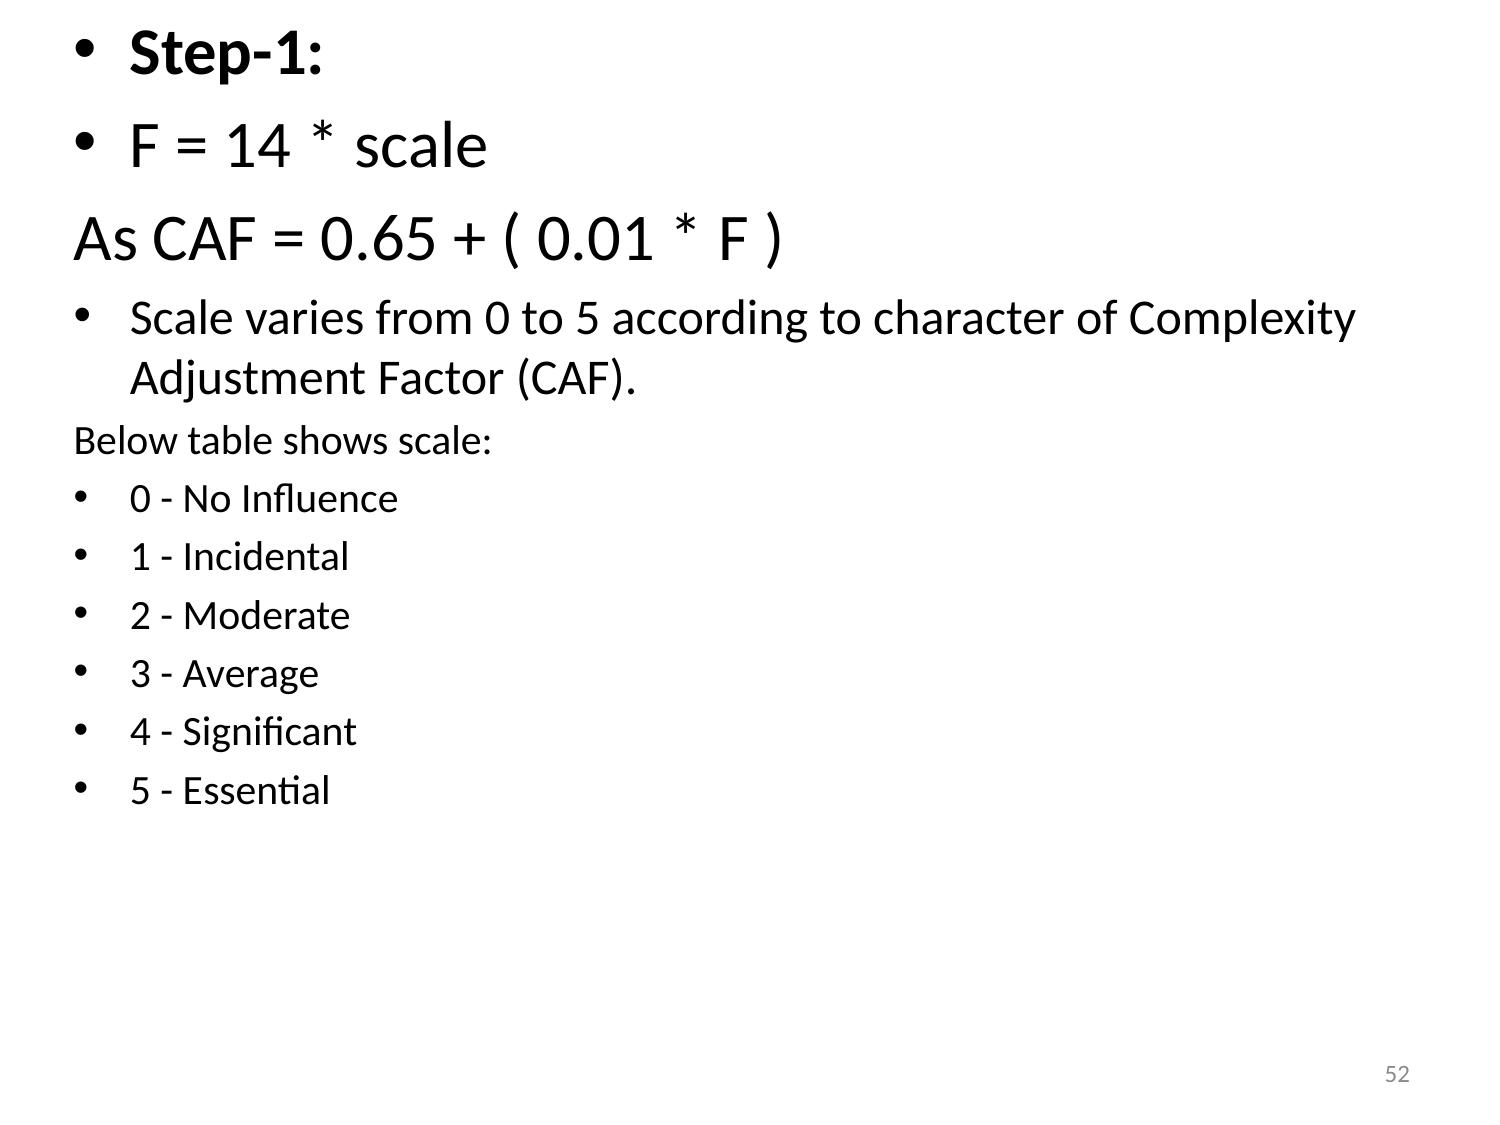

Step-1:
F = 14 * scale
As CAF = 0.65 + ( 0.01 * F )
Scale varies from 0 to 5 according to character of Complexity Adjustment Factor (CAF).
Below table shows scale:
0 - No Influence
1 - Incidental
2 - Moderate
3 - Average
4 - Significant
5 - Essential

52